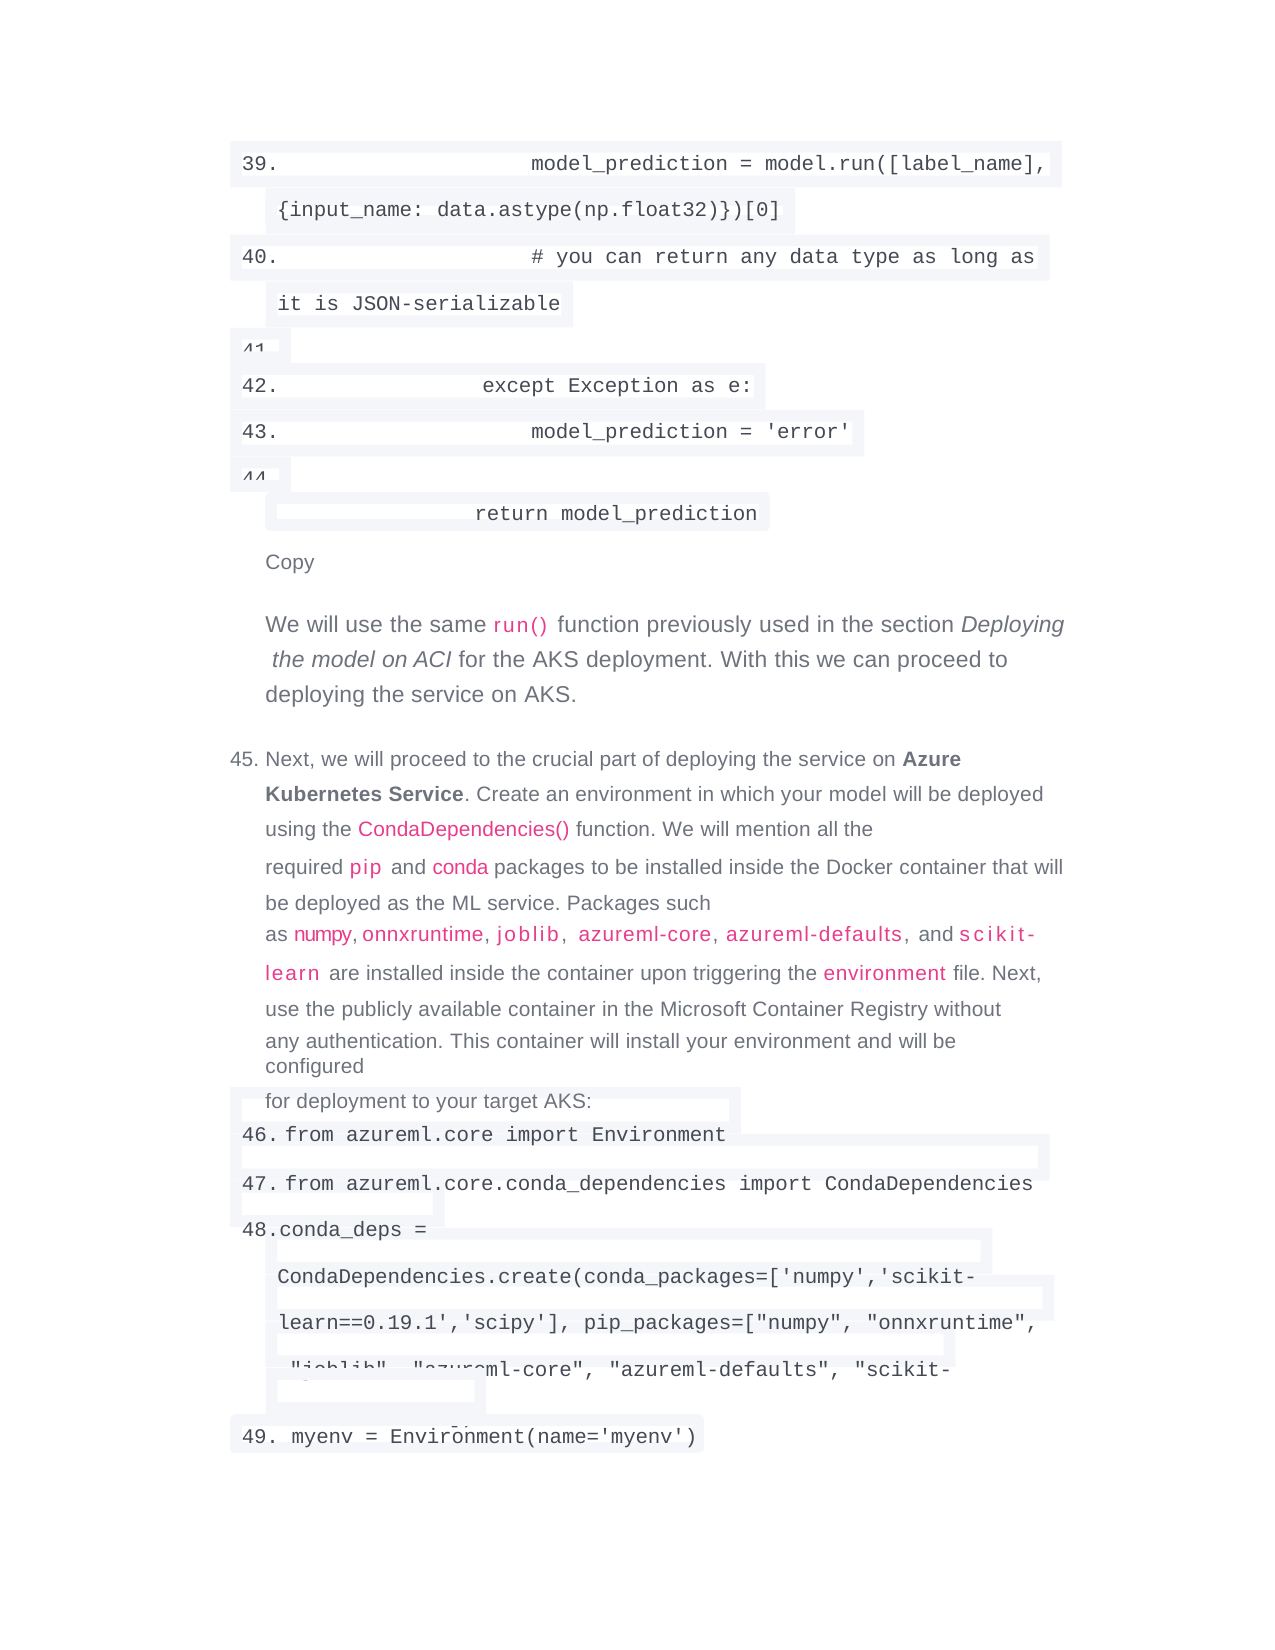

39.
model_prediction = model.run([label_name],

{input_name: data.astype(np.float32)})[0]

40.
# you can return any data type as long as

it is JSON-serializable

41.

42.
except Exception as e:

43.
model_prediction = 'error'

44.
return model_prediction
Copy

We will use the same run() function previously used in the section Deploying  the model on ACI for the AKS deployment. With this we can proceed to  deploying the service on AKS.

Next, we will proceed to the crucial part of deploying the service on Azure  Kubernetes Service. Create an environment in which your model will be deployed  using the CondaDependencies() function. We will mention all the
required pip and conda packages to be installed inside the Docker container that will  be deployed as the ML service. Packages such
as numpy, onnxruntime, joblib, azureml-core, azureml-defaults, and scikit-
learn are installed inside the container upon triggering the environment file. Next,  use the publicly available container in the Microsoft Container Registry without
any authentication. This container will install your environment and will be configured
for deployment to your target AKS:
from azureml.core import Environment

from azureml.core.conda_dependencies import CondaDependencies
conda_deps =  CondaDependencies.create(conda_packages=['numpy','scikit-  learn==0.19.1','scipy'], pip_packages=["numpy", "onnxruntime",  "joblib", "azureml-core", "azureml-defaults", "scikit-  learn==0.20.3"])

49. myenv = Environment(name='myenv')